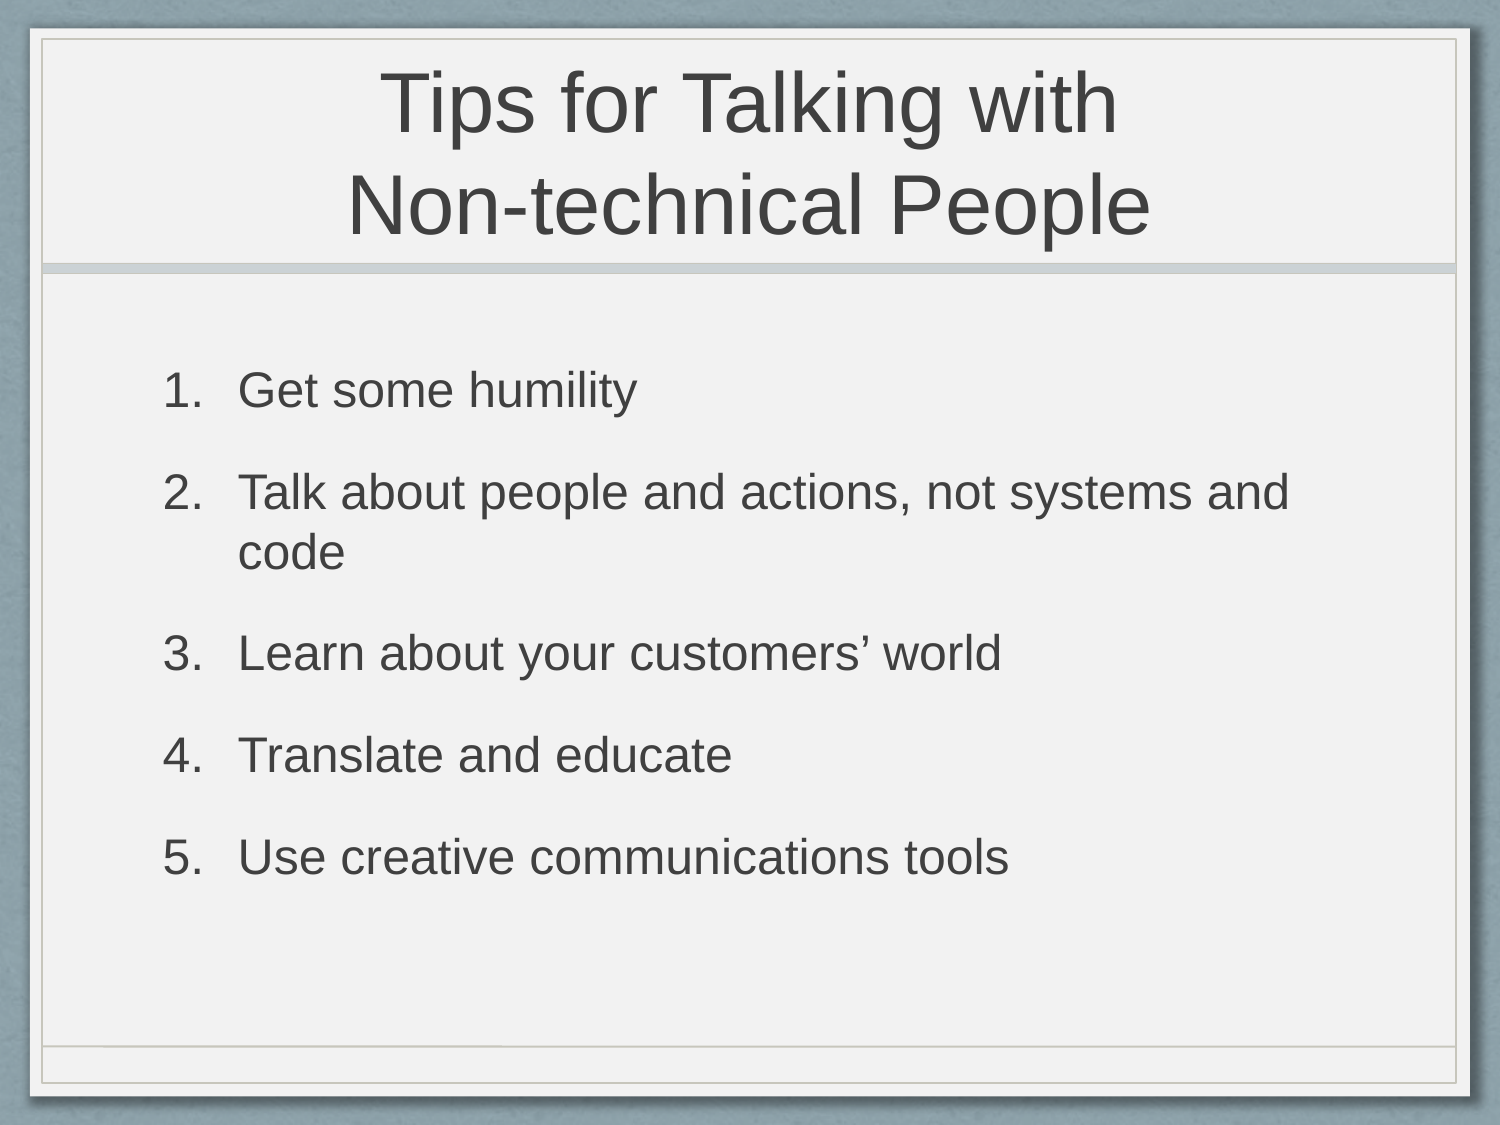

# Tips for Talking with Non-technical People
Get some humility
Talk about people and actions, not systems and code
Learn about your customers’ world
Translate and educate
Use creative communications tools